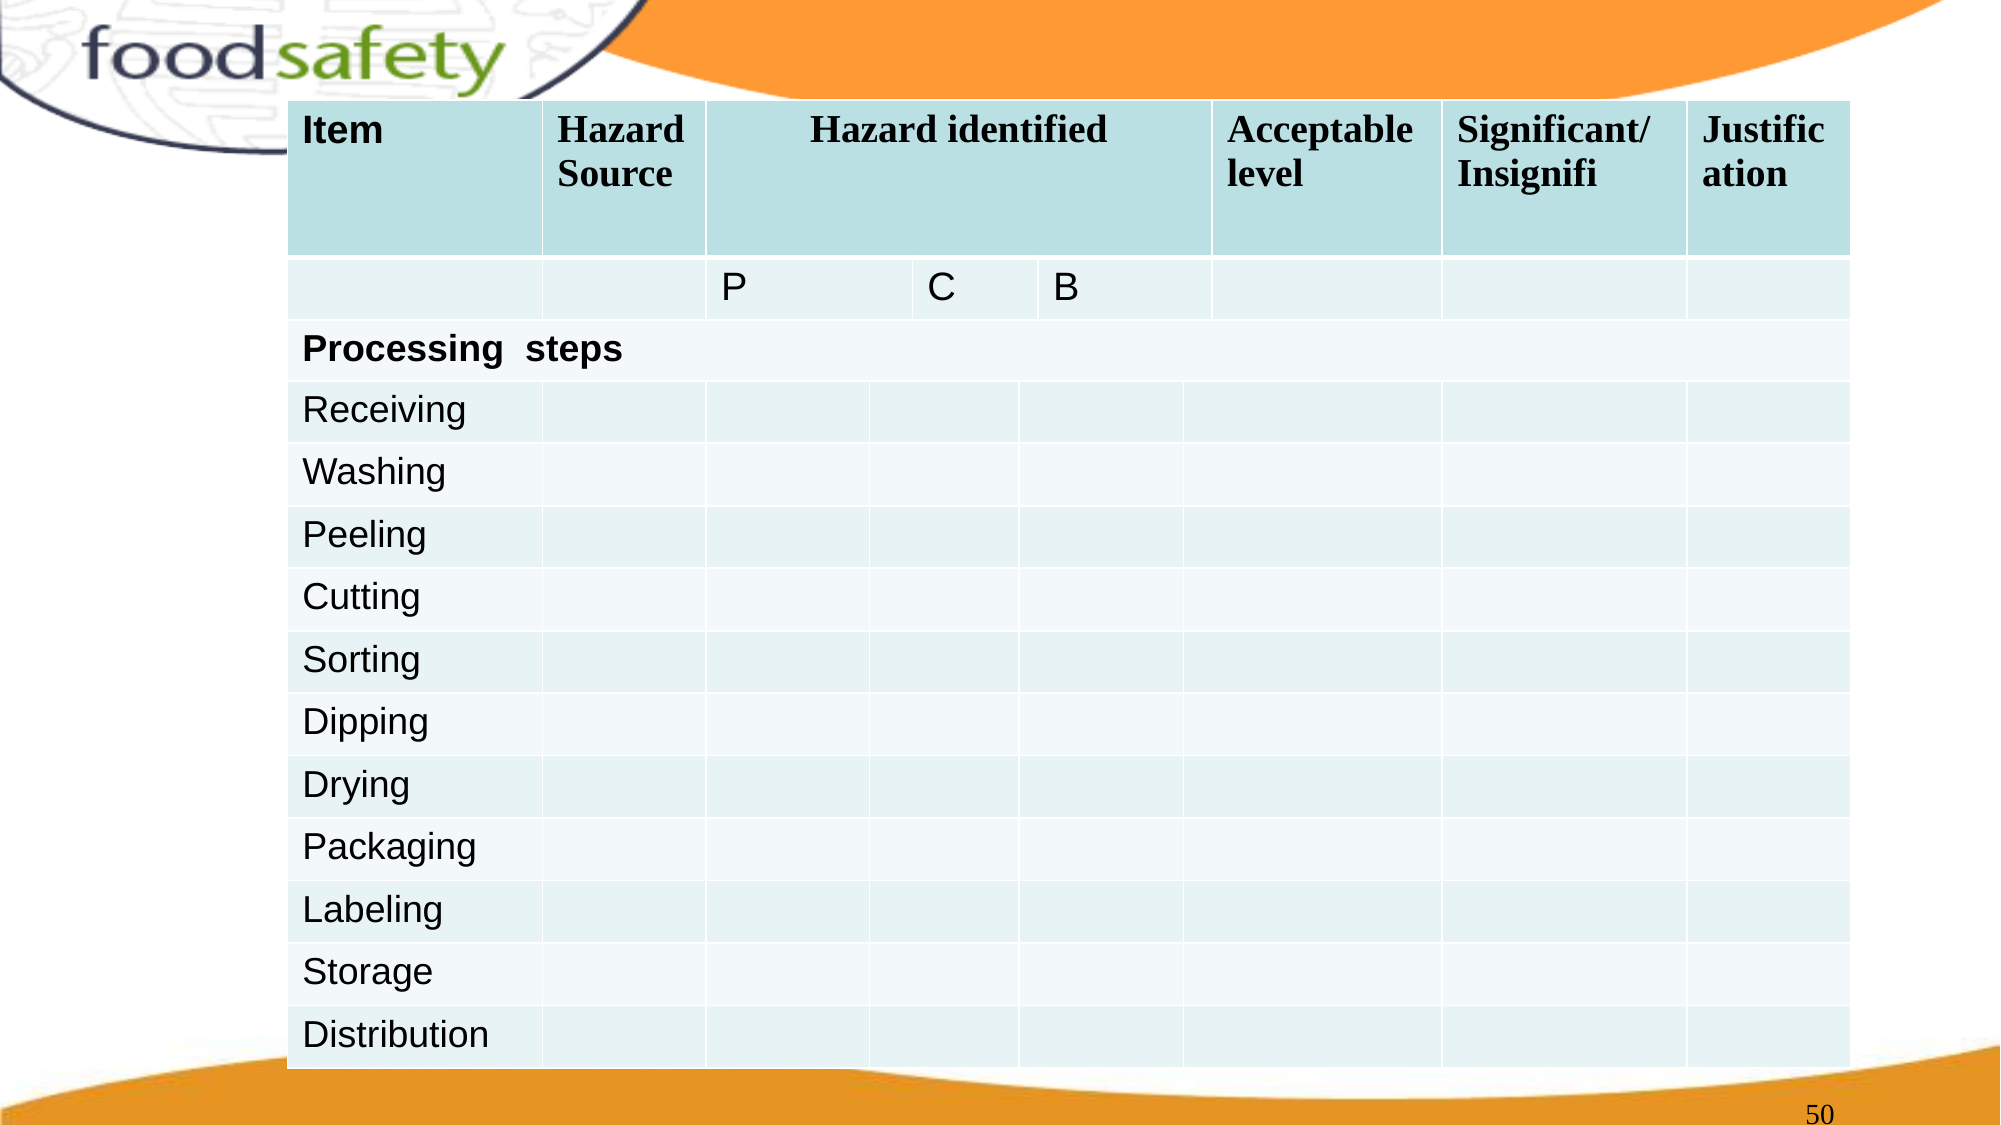

| Item | Hazard Source | Hazard identified |  |  |  |  |  | Acceptable level | Significant/ Insignifi | Justification |
| --- | --- | --- | --- | --- | --- | --- | --- | --- | --- | --- |
|  |  | P |  | C |  | B |  |  |  |  |
| Processing steps |  |  |  |  |  |  |  |  |  |  |
| Receiving |  |  |  |  |  |  |  |  |  |  |
| Washing |  |  |  |  |  |  |  |  |  |  |
| Peeling |  |  |  |  |  |  |  |  |  |  |
| Cutting |  |  |  |  |  |  |  |  |  |  |
| Sorting |  |  |  |  |  |  |  |  |  |  |
| Dipping |  |  |  |  |  |  |  |  |  |  |
| Drying |  |  |  |  |  |  |  |  |  |  |
| Packaging |  |  |  |  |  |  |  |  |  |  |
| Labeling |  |  |  |  |  |  |  |  |  |  |
| Storage |  |  |  |  |  |  |  |  |  |  |
| Distribution |  |  |  |  |  |  |  |  |  |  |
50